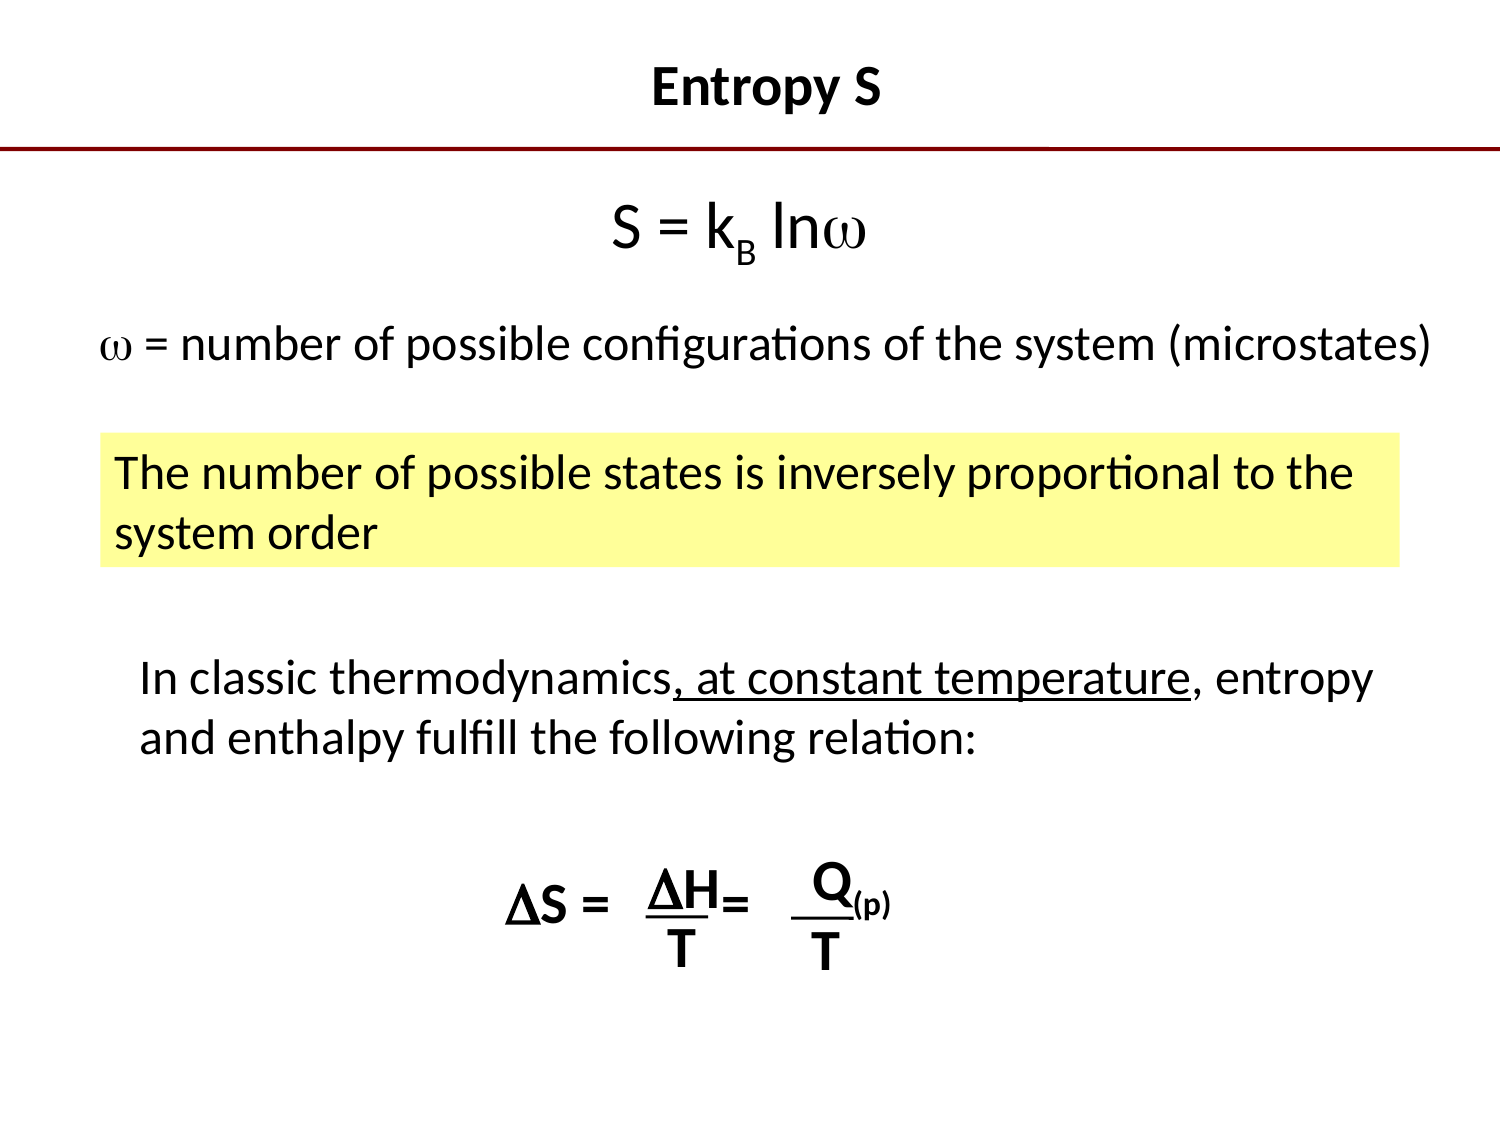

Entropy S

S = kB lnω
ω = number of possible configurations of the system (microstates)
The number of possible states is inversely proportional to the system order
In classic thermodynamics, at constant temperature, entropy and enthalpy fulfill the following relation:
Q(p)
ΔH
ΔS = 	     =
T
T